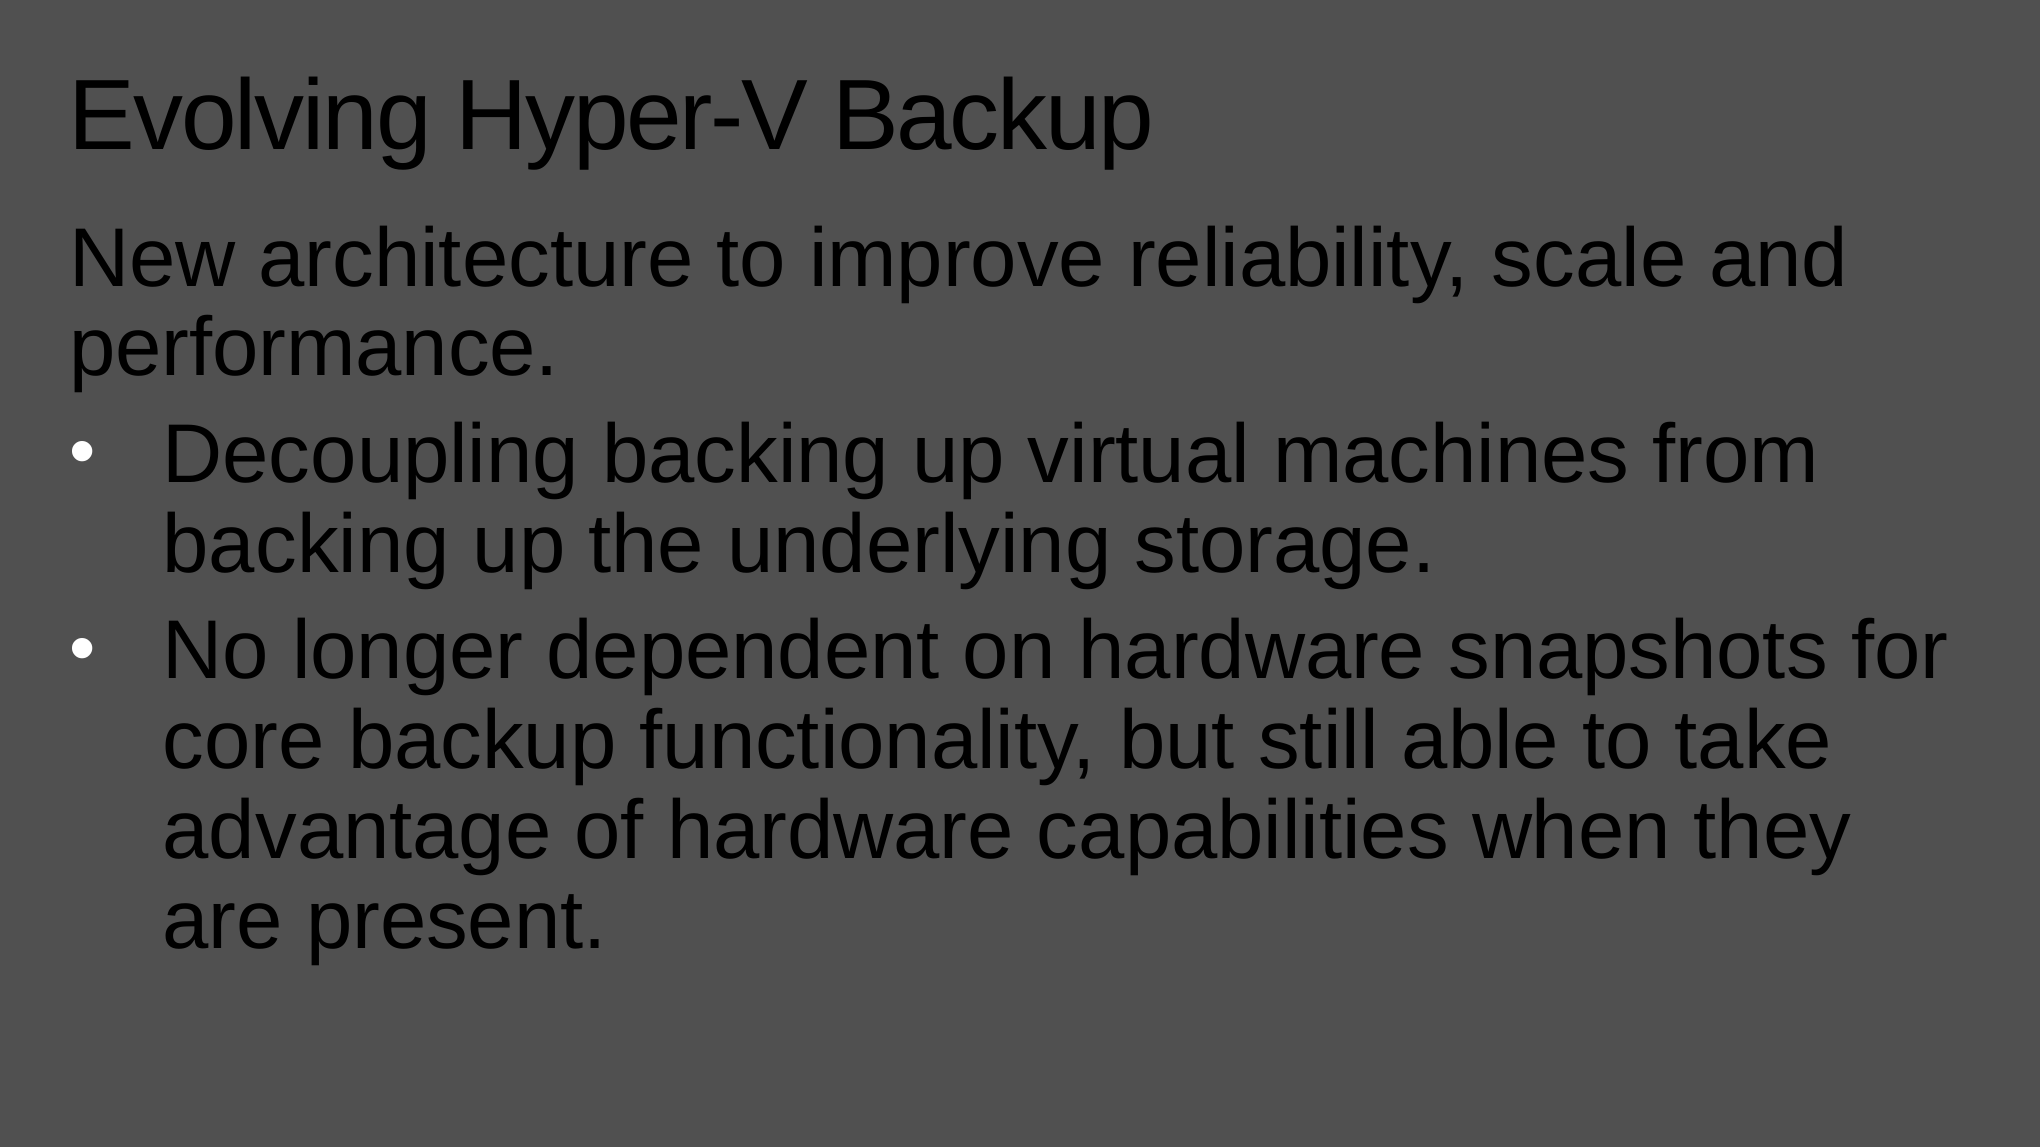

# Evolving Hyper-V Backup
New architecture to improve reliability, scale and performance.
Decoupling backing up virtual machines from backing up the underlying storage.
No longer dependent on hardware snapshots for core backup functionality, but still able to take advantage of hardware capabilities when they are present.